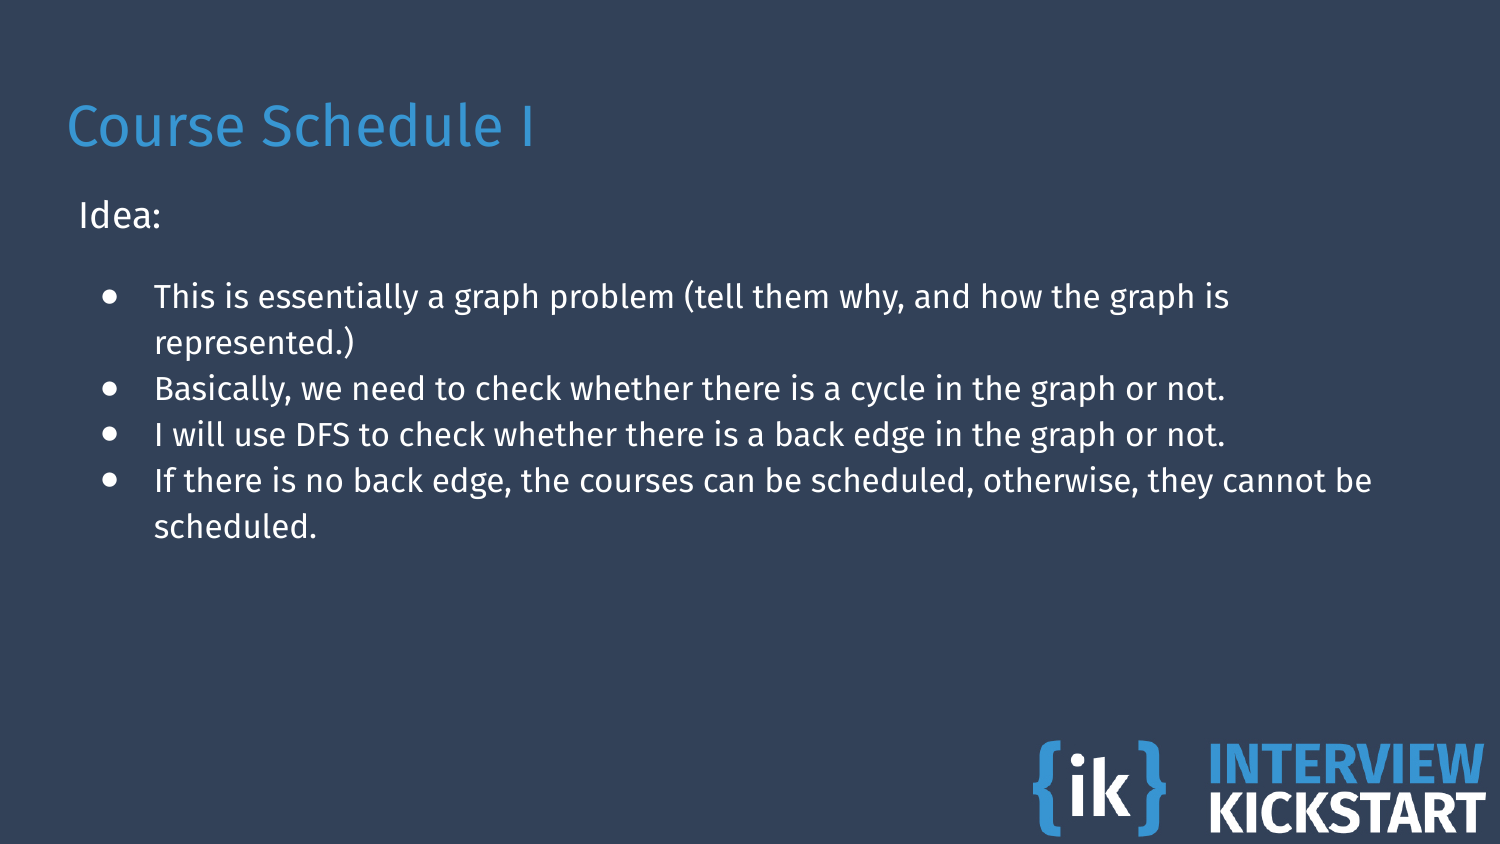

# Course Schedule I
Idea:
This is essentially a graph problem (tell them why, and how the graph is represented.)
Basically, we need to check whether there is a cycle in the graph or not.
I will use DFS to check whether there is a back edge in the graph or not.
If there is no back edge, the courses can be scheduled, otherwise, they cannot be scheduled.